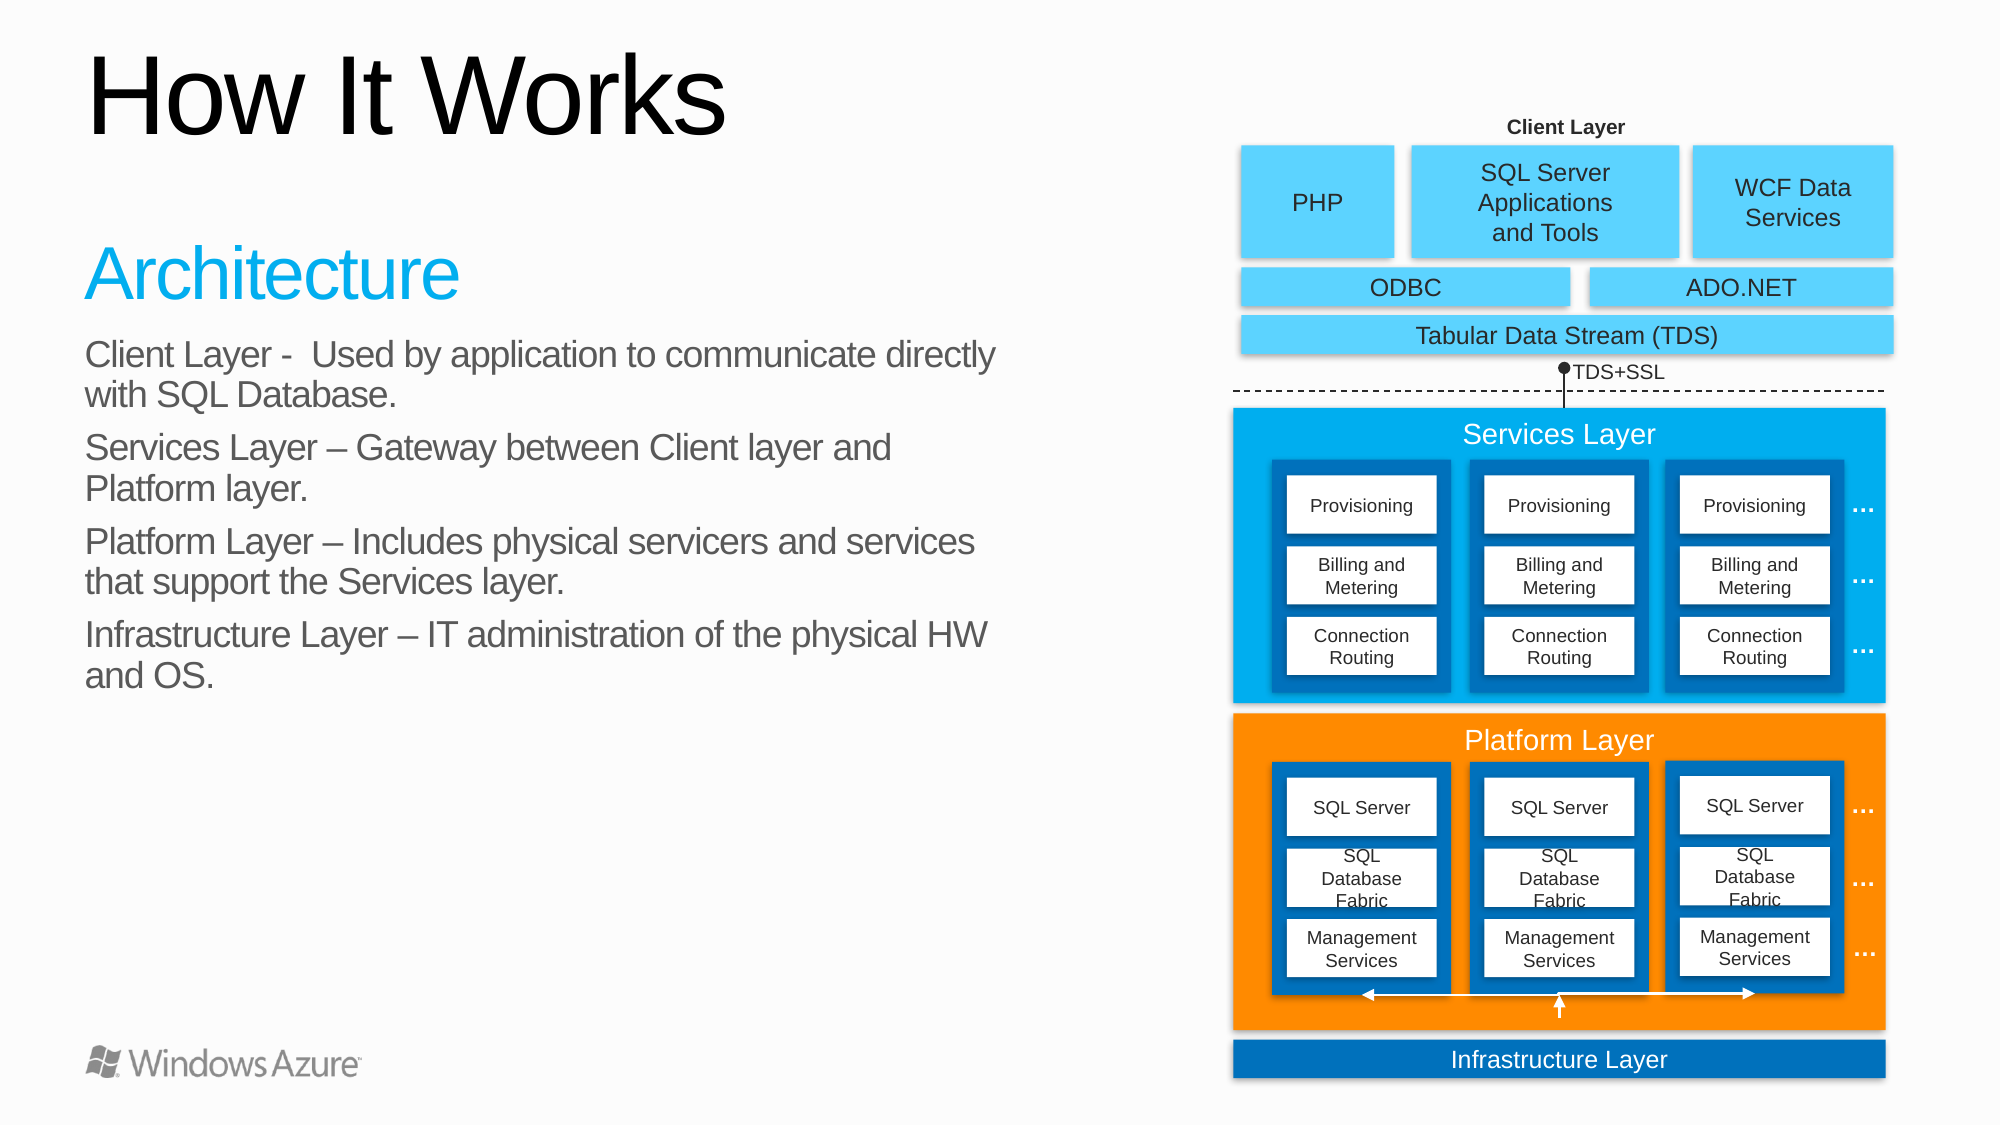

# How It Works
Client Layer
PHP
SQL Server
Applications
and Tools
WCF Data Services
ODBC
ADO.NET
Tabular Data Stream (TDS)
Architecture
Client Layer -  Used by application to communicate directly with SQL Database.
Services Layer – Gateway between Client layer and Platform layer.
Platform Layer – Includes physical servicers and services that support the Services layer.
Infrastructure Layer – IT administration of the physical HW and OS.
TDS+SSL
Services Layer

Provisioning
Provisioning
Provisioning
…
Billing and Metering
Billing and Metering
Billing and Metering
…
Connection Routing
Connection Routing
Connection Routing
…
Platform Layer

SQL Server
SQL Server
SQL Server
…
SQL Database Fabric
SQL Database Fabric
SQL Database Fabric
…
Management Services
Management Services
Management Services
…
Infrastructure Layer